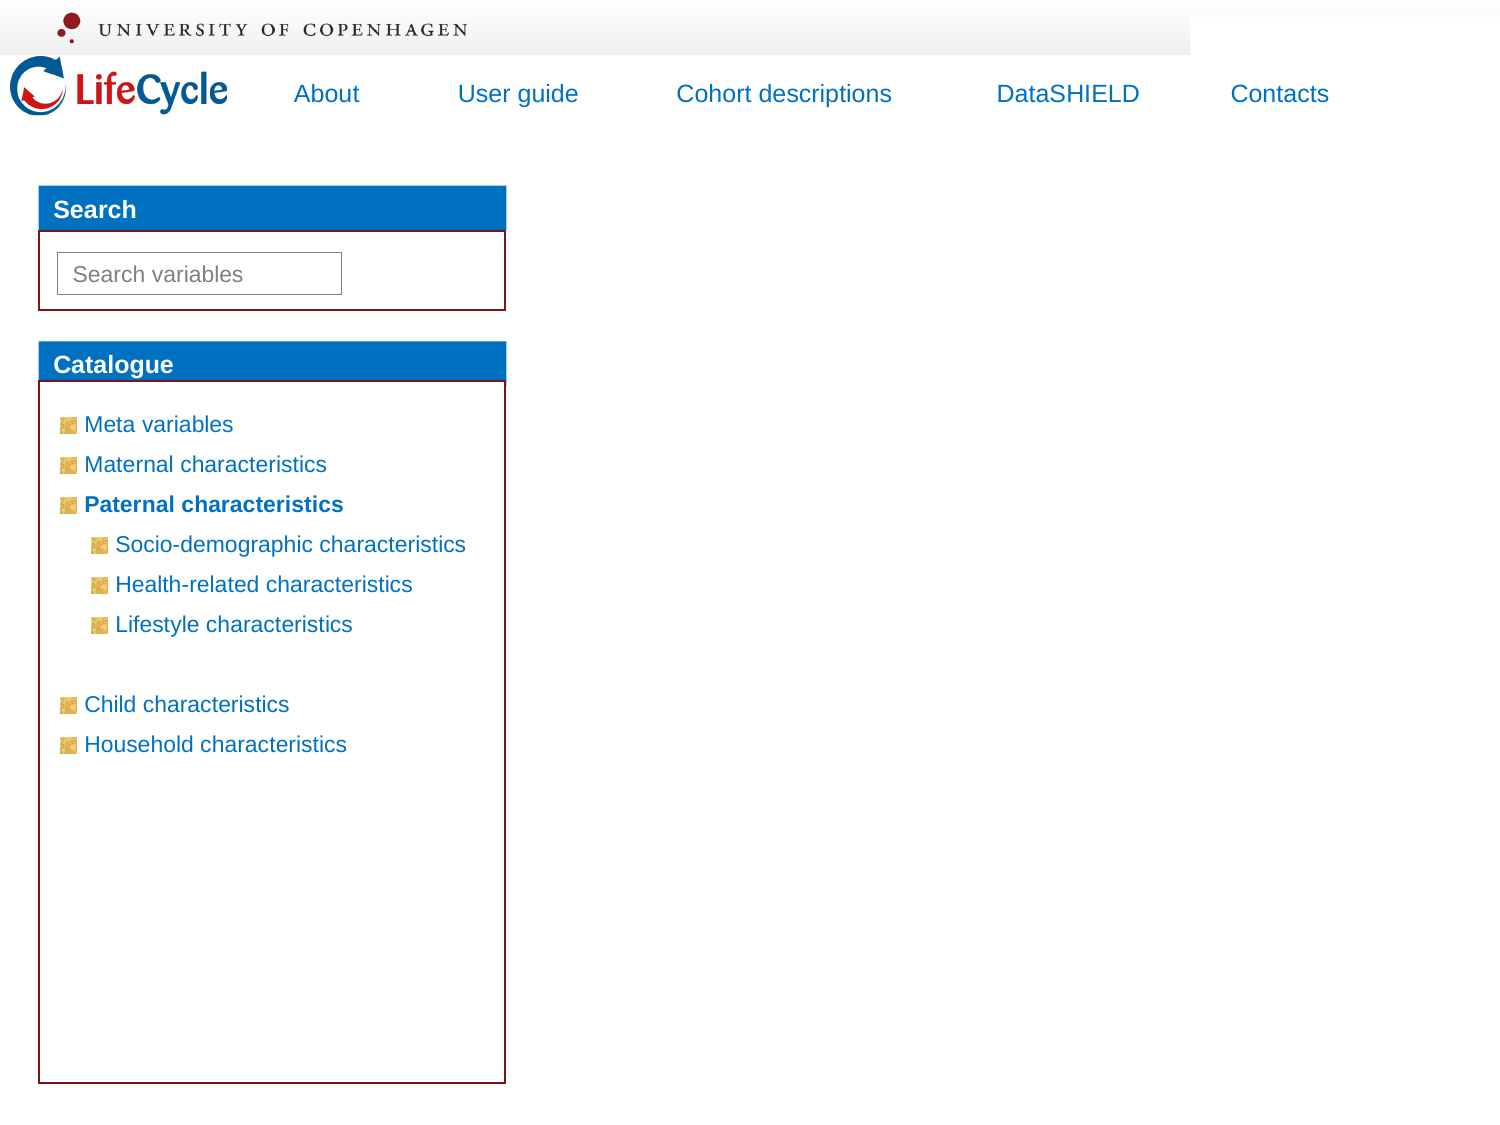

Search

Search variables
Catalogue

Meta variables
Maternal characteristics
Paternal characteristics
Socio-demographic characteristics
Health-related characteristics
Lifestyle characteristics

Child characteristics
Household characteristics